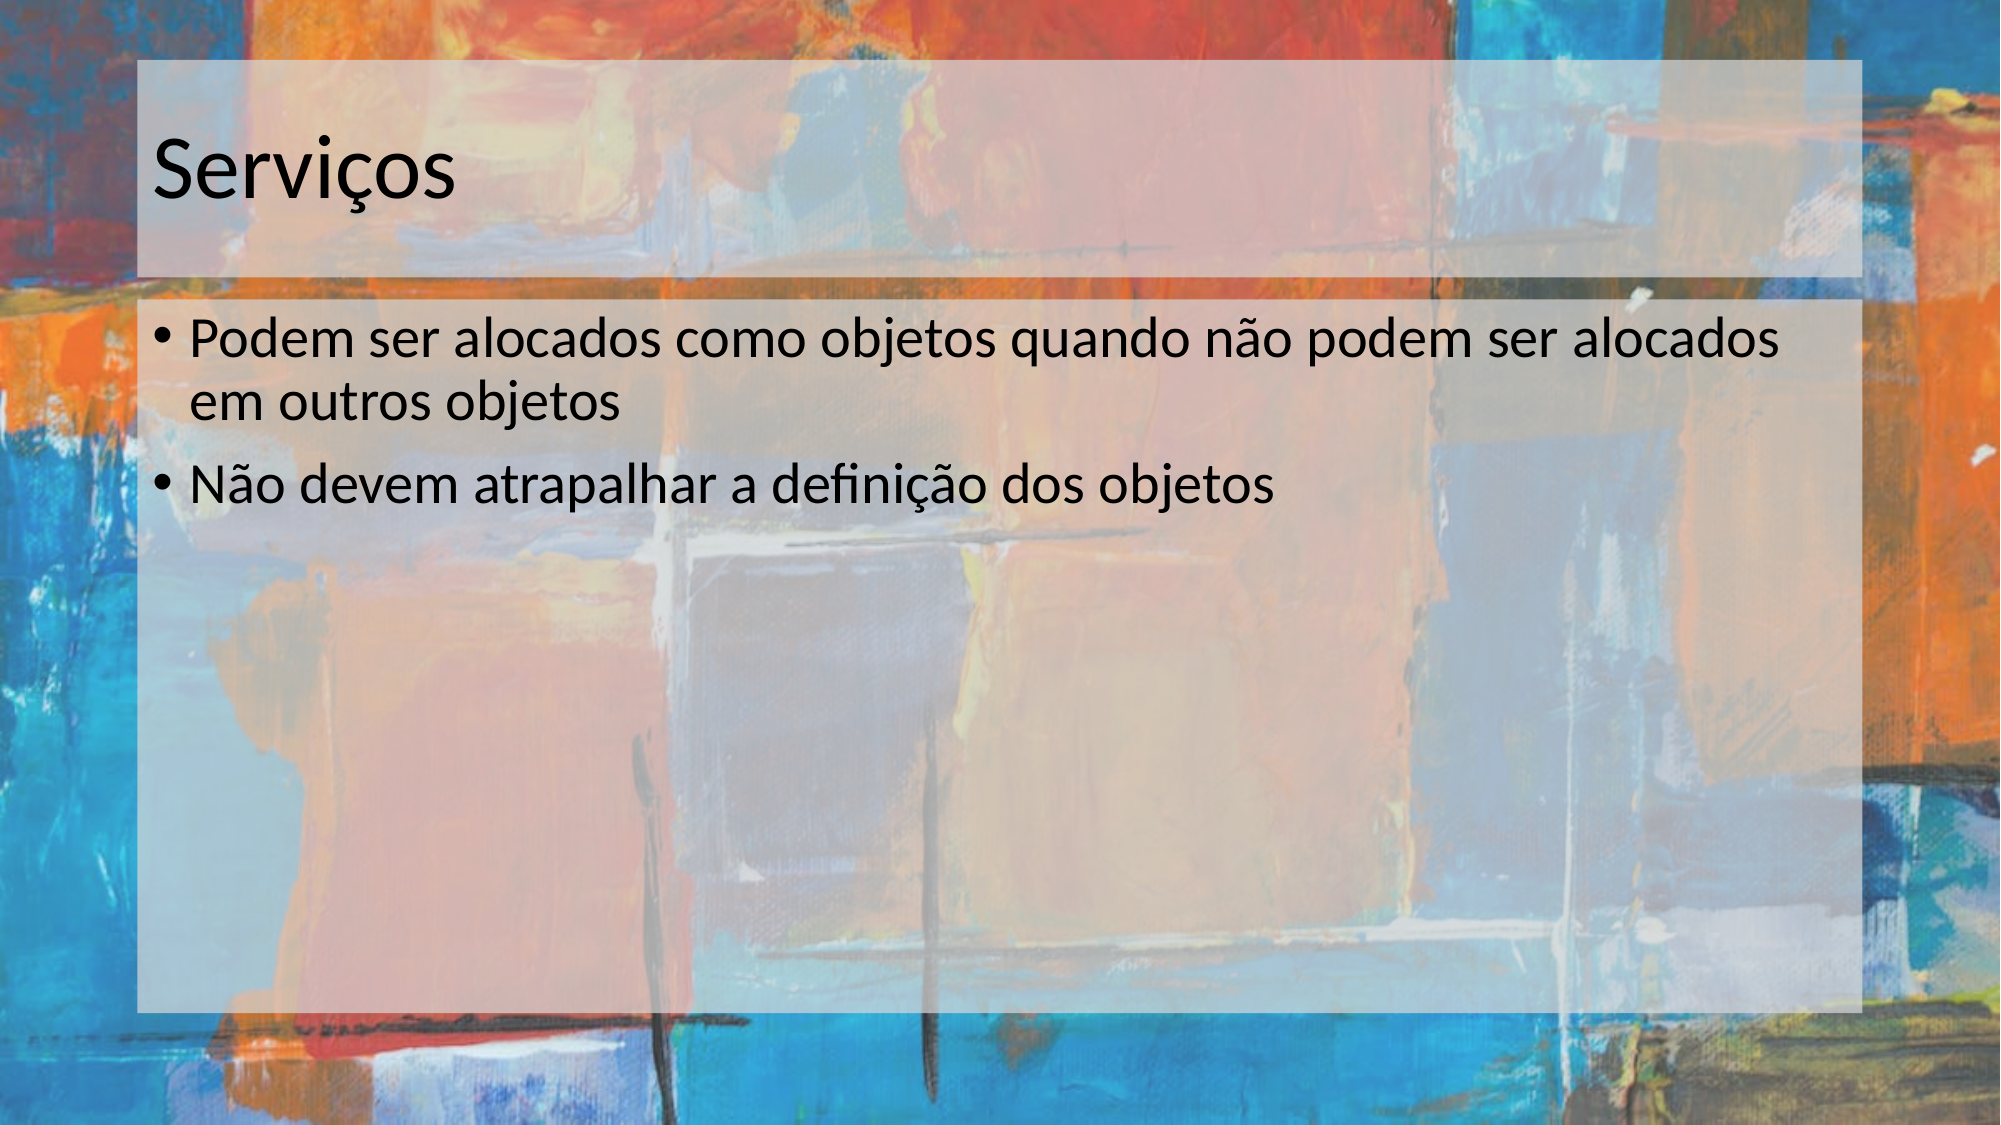

# Serviços
Podem ser alocados como objetos quando não podem ser alocados em outros objetos
Não devem atrapalhar a definição dos objetos